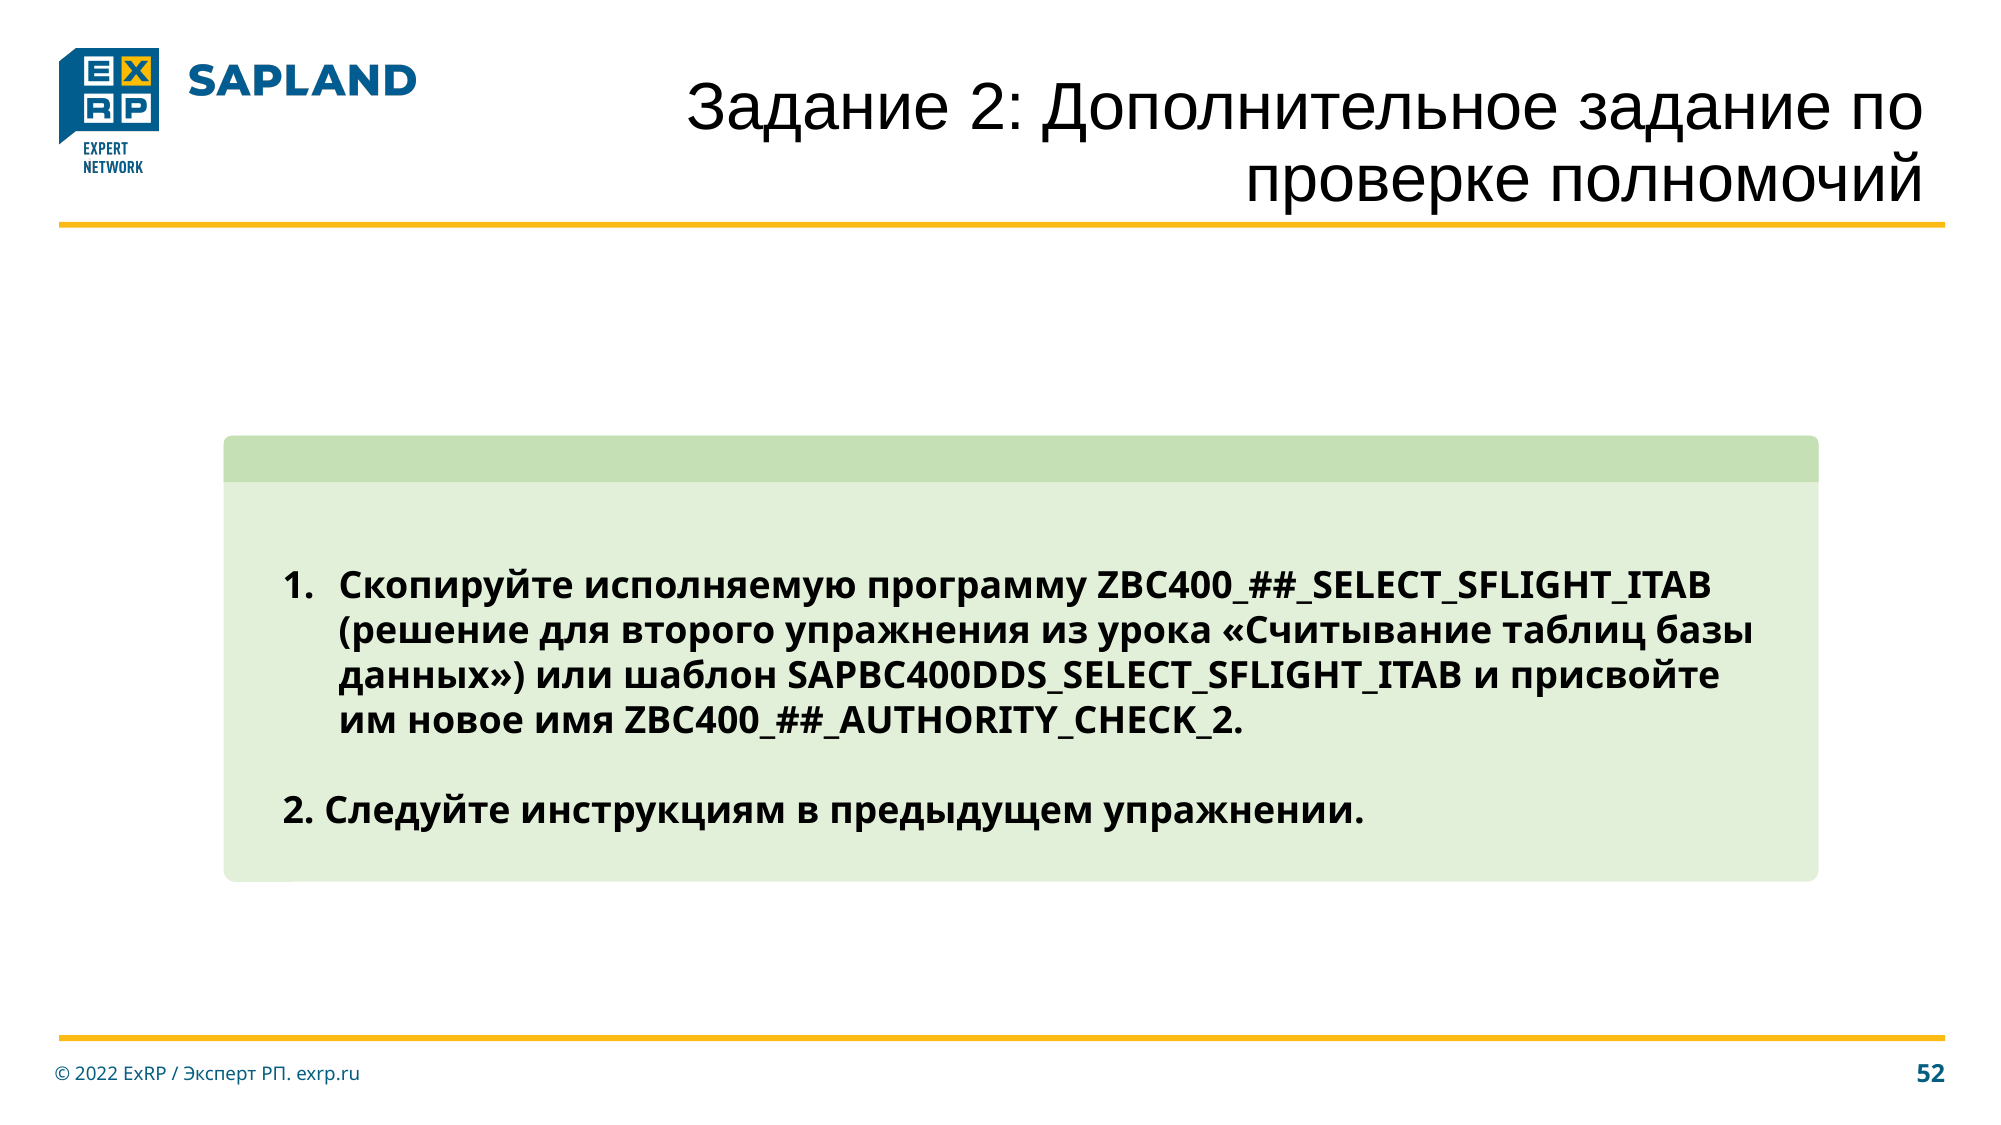

# Задание 2: Дополнительное задание по проверке полномочий

Скопируйте исполняемую программу ZBC400_##_SELECT_SFLIGHT_ITAB (решение для второго упражнения из урока «Считывание таблиц базы данных») или шаблон SAPBC400DDS_SELECT_SFLIGHT_ITAB и присвойте им новое имя ZBC400_##_AUTHORITY_CHECK_2.

2. Следуйте инструкциям в предыдущем упражнении.
© 2022 ExRP / Эксперт РП. exrp.ru
52